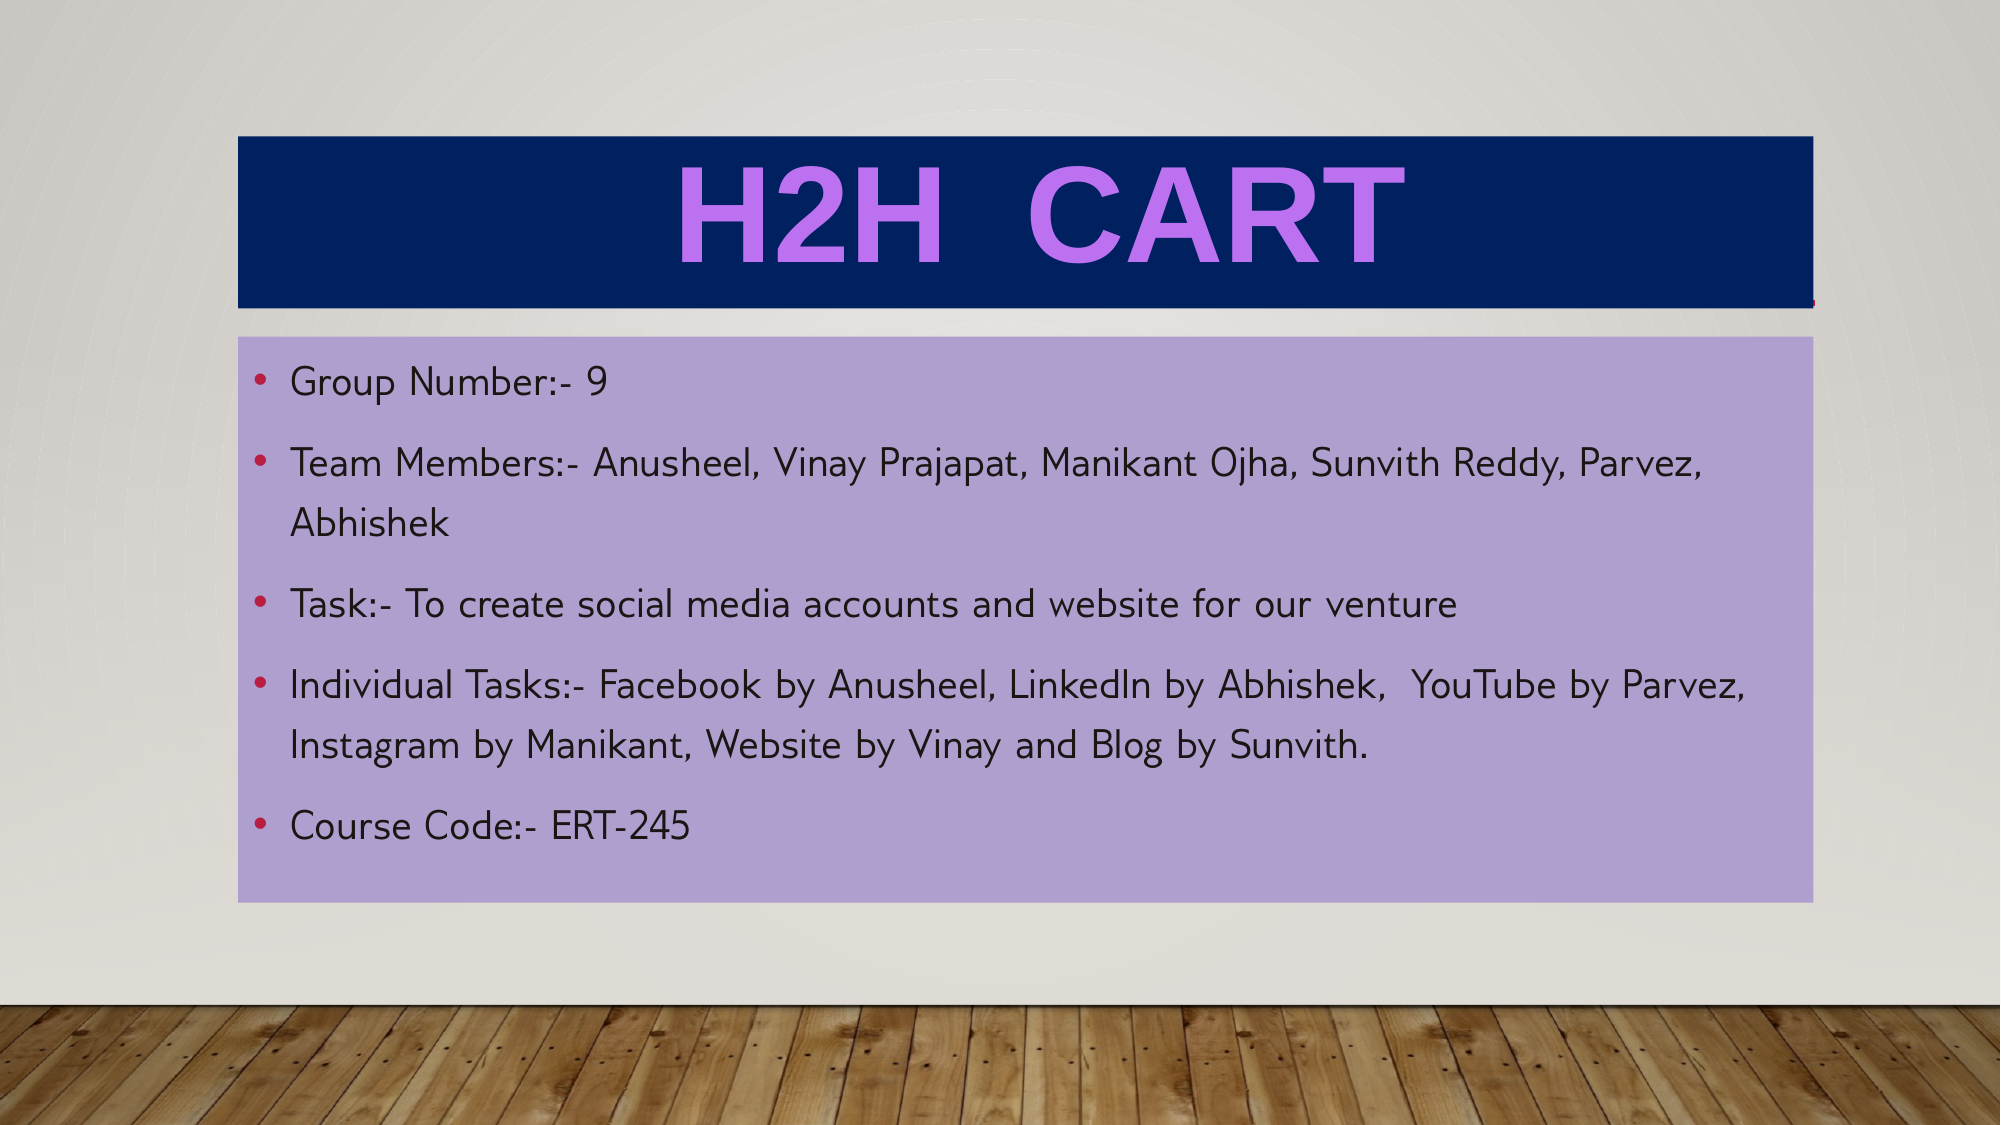

# H2H  CART
Group Number:- 9
Team Members:- Anusheel, Vinay Prajapat, Manikant Ojha, Sunvith Reddy, Parvez, Abhishek
Task:- To create social media accounts and website for our venture
Individual Tasks:- Facebook by Anusheel, LinkedIn by Abhishek,  YouTube by Parvez, Instagram by Manikant, Website by Vinay and Blog by Sunvith.
Course Code:- ERT-245